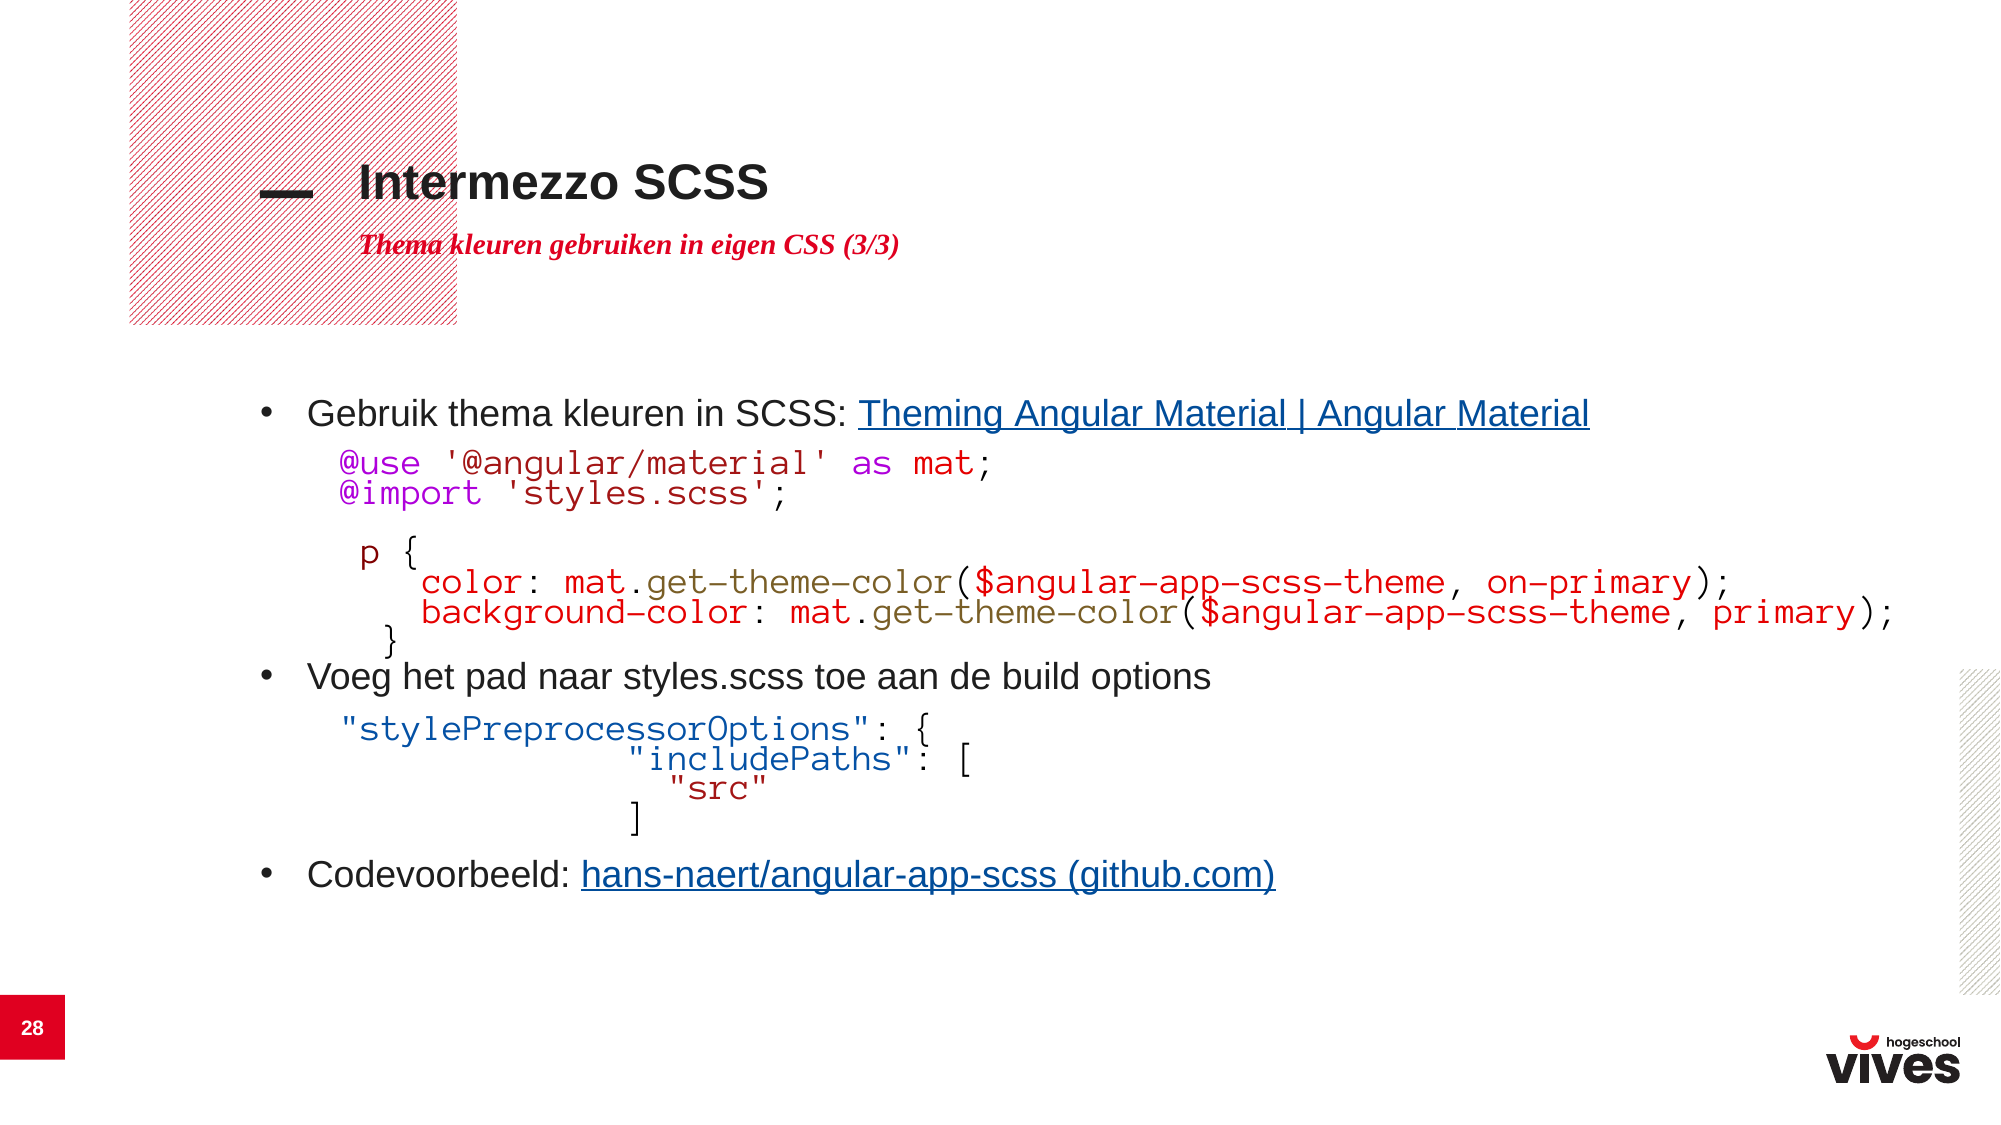

# Intermezzo SCSS
Thema kleuren gebruiken in eigen CSS (3/3)

Gebruik thema kleuren in SCSS: Theming Angular Material | Angular Material

Voeg het pad naar styles.scss toe aan de build options

Codevoorbeeld: hans-naert/angular-app-scss (github.com)

@use '@angular/material' as mat;
@import 'styles.scss';
 p {
    color: mat.get-theme-color($angular-app-scss-theme, on-primary);
    background-color: mat.get-theme-color($angular-app-scss-theme, primary);
  }
"stylePreprocessorOptions": {
              "includePaths": [
                "src"
              ]